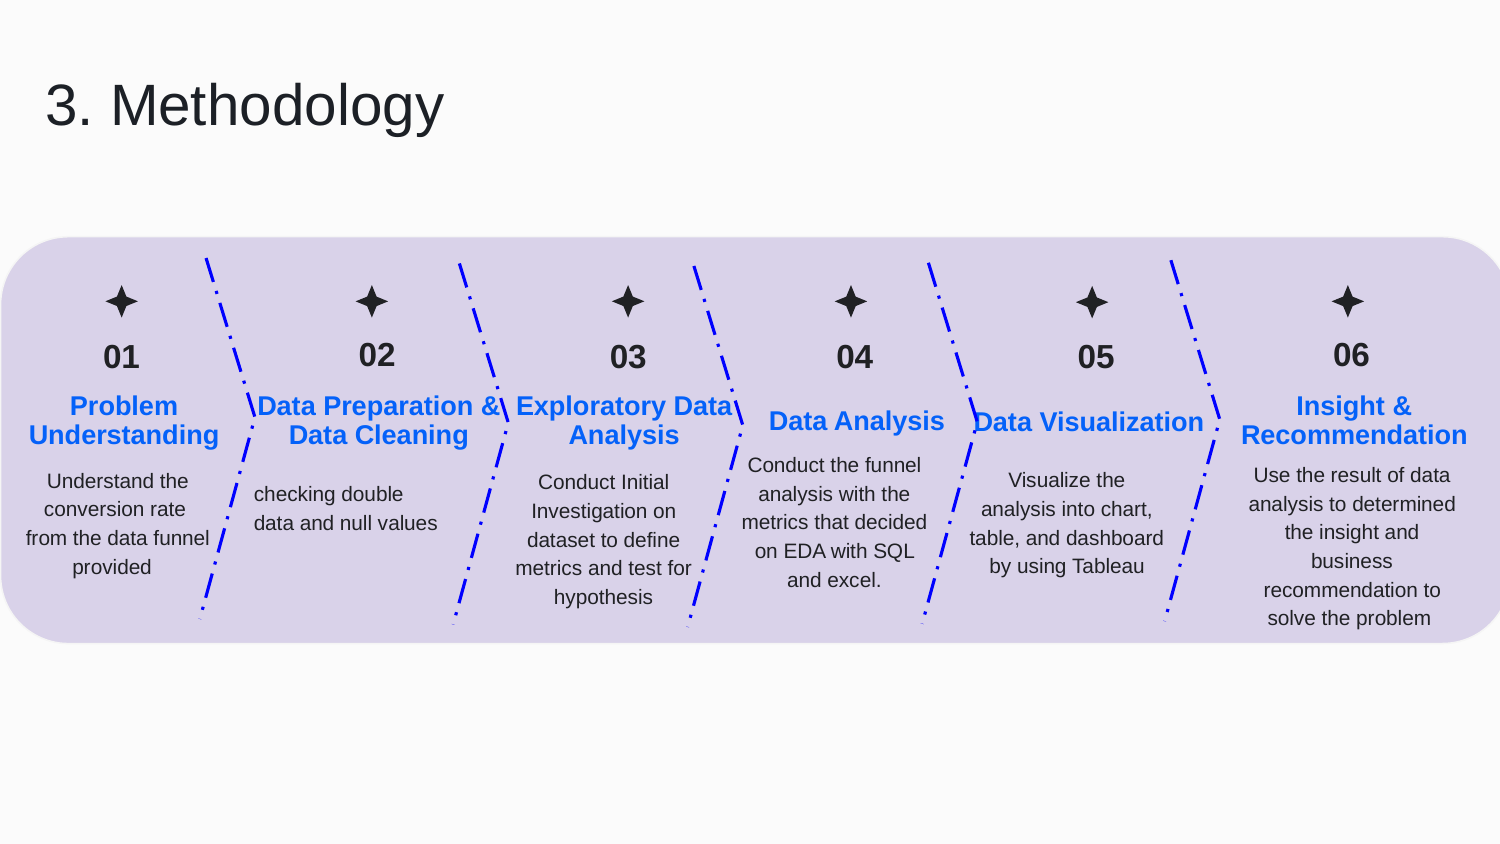

# 3. Methodology

06
Insight & Recommendation
Use the result of data analysis to determined the insight and business recommendation to solve the problem

05
Data Visualization
Visualize the analysis into chart, table, and dashboard by using Tableau
02
01
03
04
Problem Understanding
Data Preparation & Data Cleaning
Exploratory Data Analysis
Data Analysis
Conduct the funnel analysis with the metrics that decided on EDA with SQL and excel.
Understand the conversion rate  from the data funnel provided
Conduct Initial Investigation on dataset to define metrics and test for hypothesis
checking double data and null values